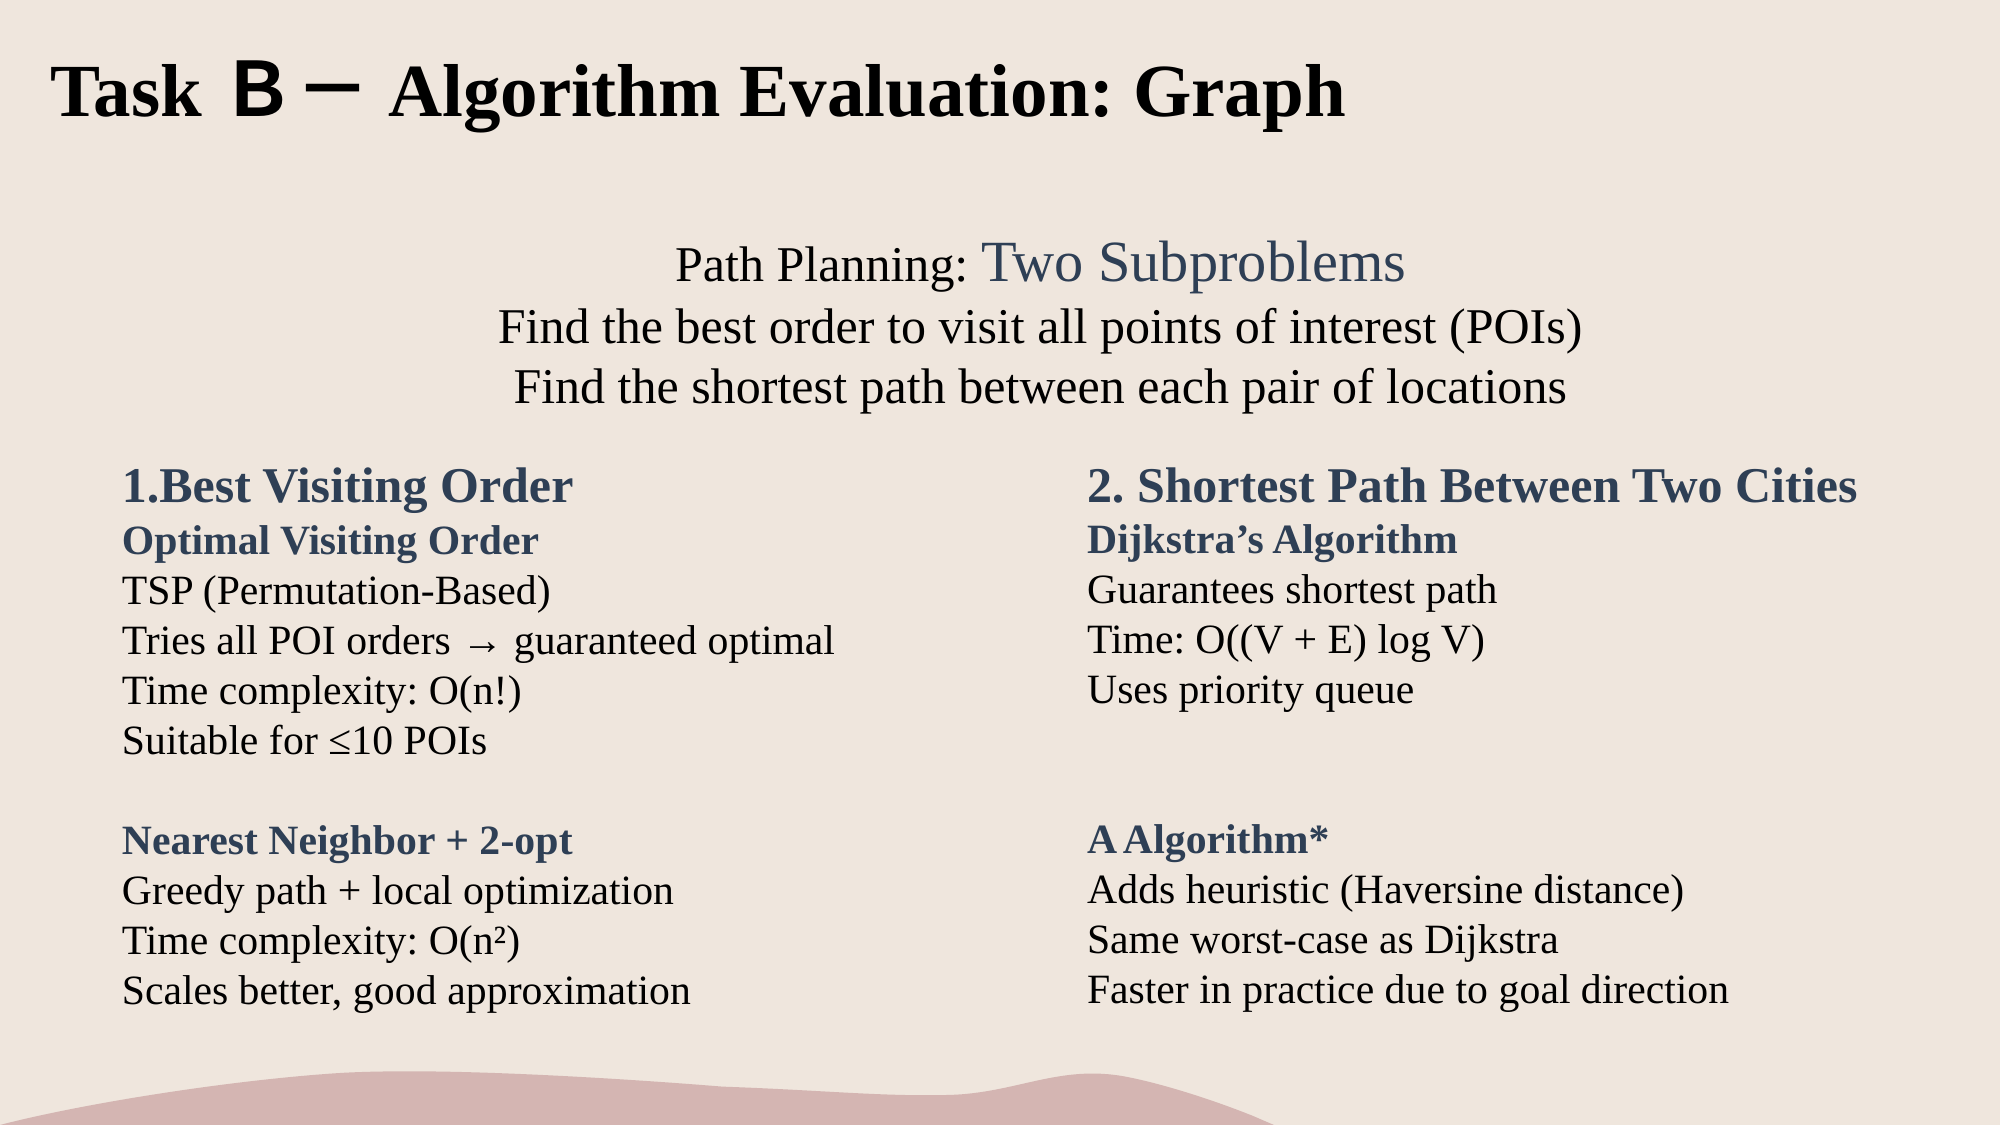

TaskＢ－Algorithm Evaluation: Graph
Path Planning: Two Subproblems
Find the best order to visit all points of interest (POIs)
Find the shortest path between each pair of locations
2. Shortest Path Between Two Cities
Dijkstra’s Algorithm
Guarantees shortest path
Time: O((V + E) log V)
Uses priority queue

A Algorithm*
Adds heuristic (Haversine distance)
Same worst-case as Dijkstra
Faster in practice due to goal direction

1.Best Visiting Order
Optimal Visiting Order
TSP (Permutation-Based)
Tries all POI orders → guaranteed optimal
Time complexity: O(n!)
Suitable for ≤10 POIs

Nearest Neighbor + 2-opt
Greedy path + local optimization
Time complexity: O(n²)
Scales better, good approximation